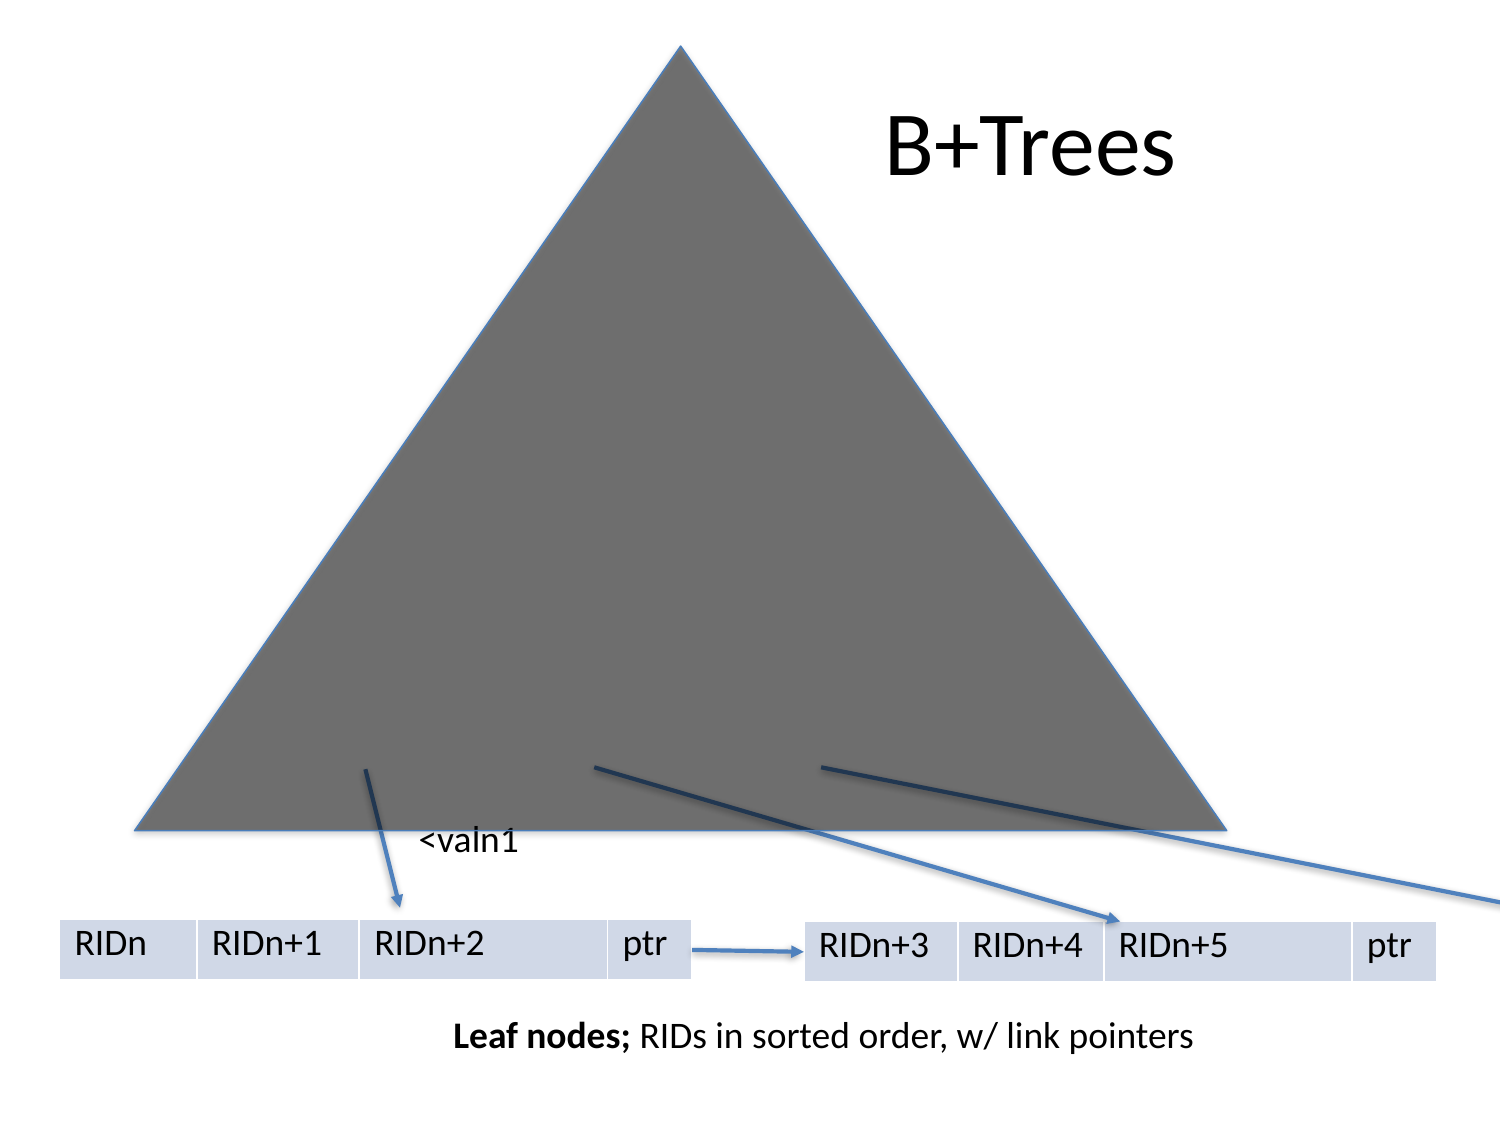

#
B+Trees

<valn1
| RIDn | RIDn+1 | RIDn+2 | ptr |
| --- | --- | --- | --- |
| RIDn+3 | RIDn+4 | RIDn+5 | ptr |
| --- | --- | --- | --- |
Leaf nodes; RIDs in sorted order, w/ link pointers